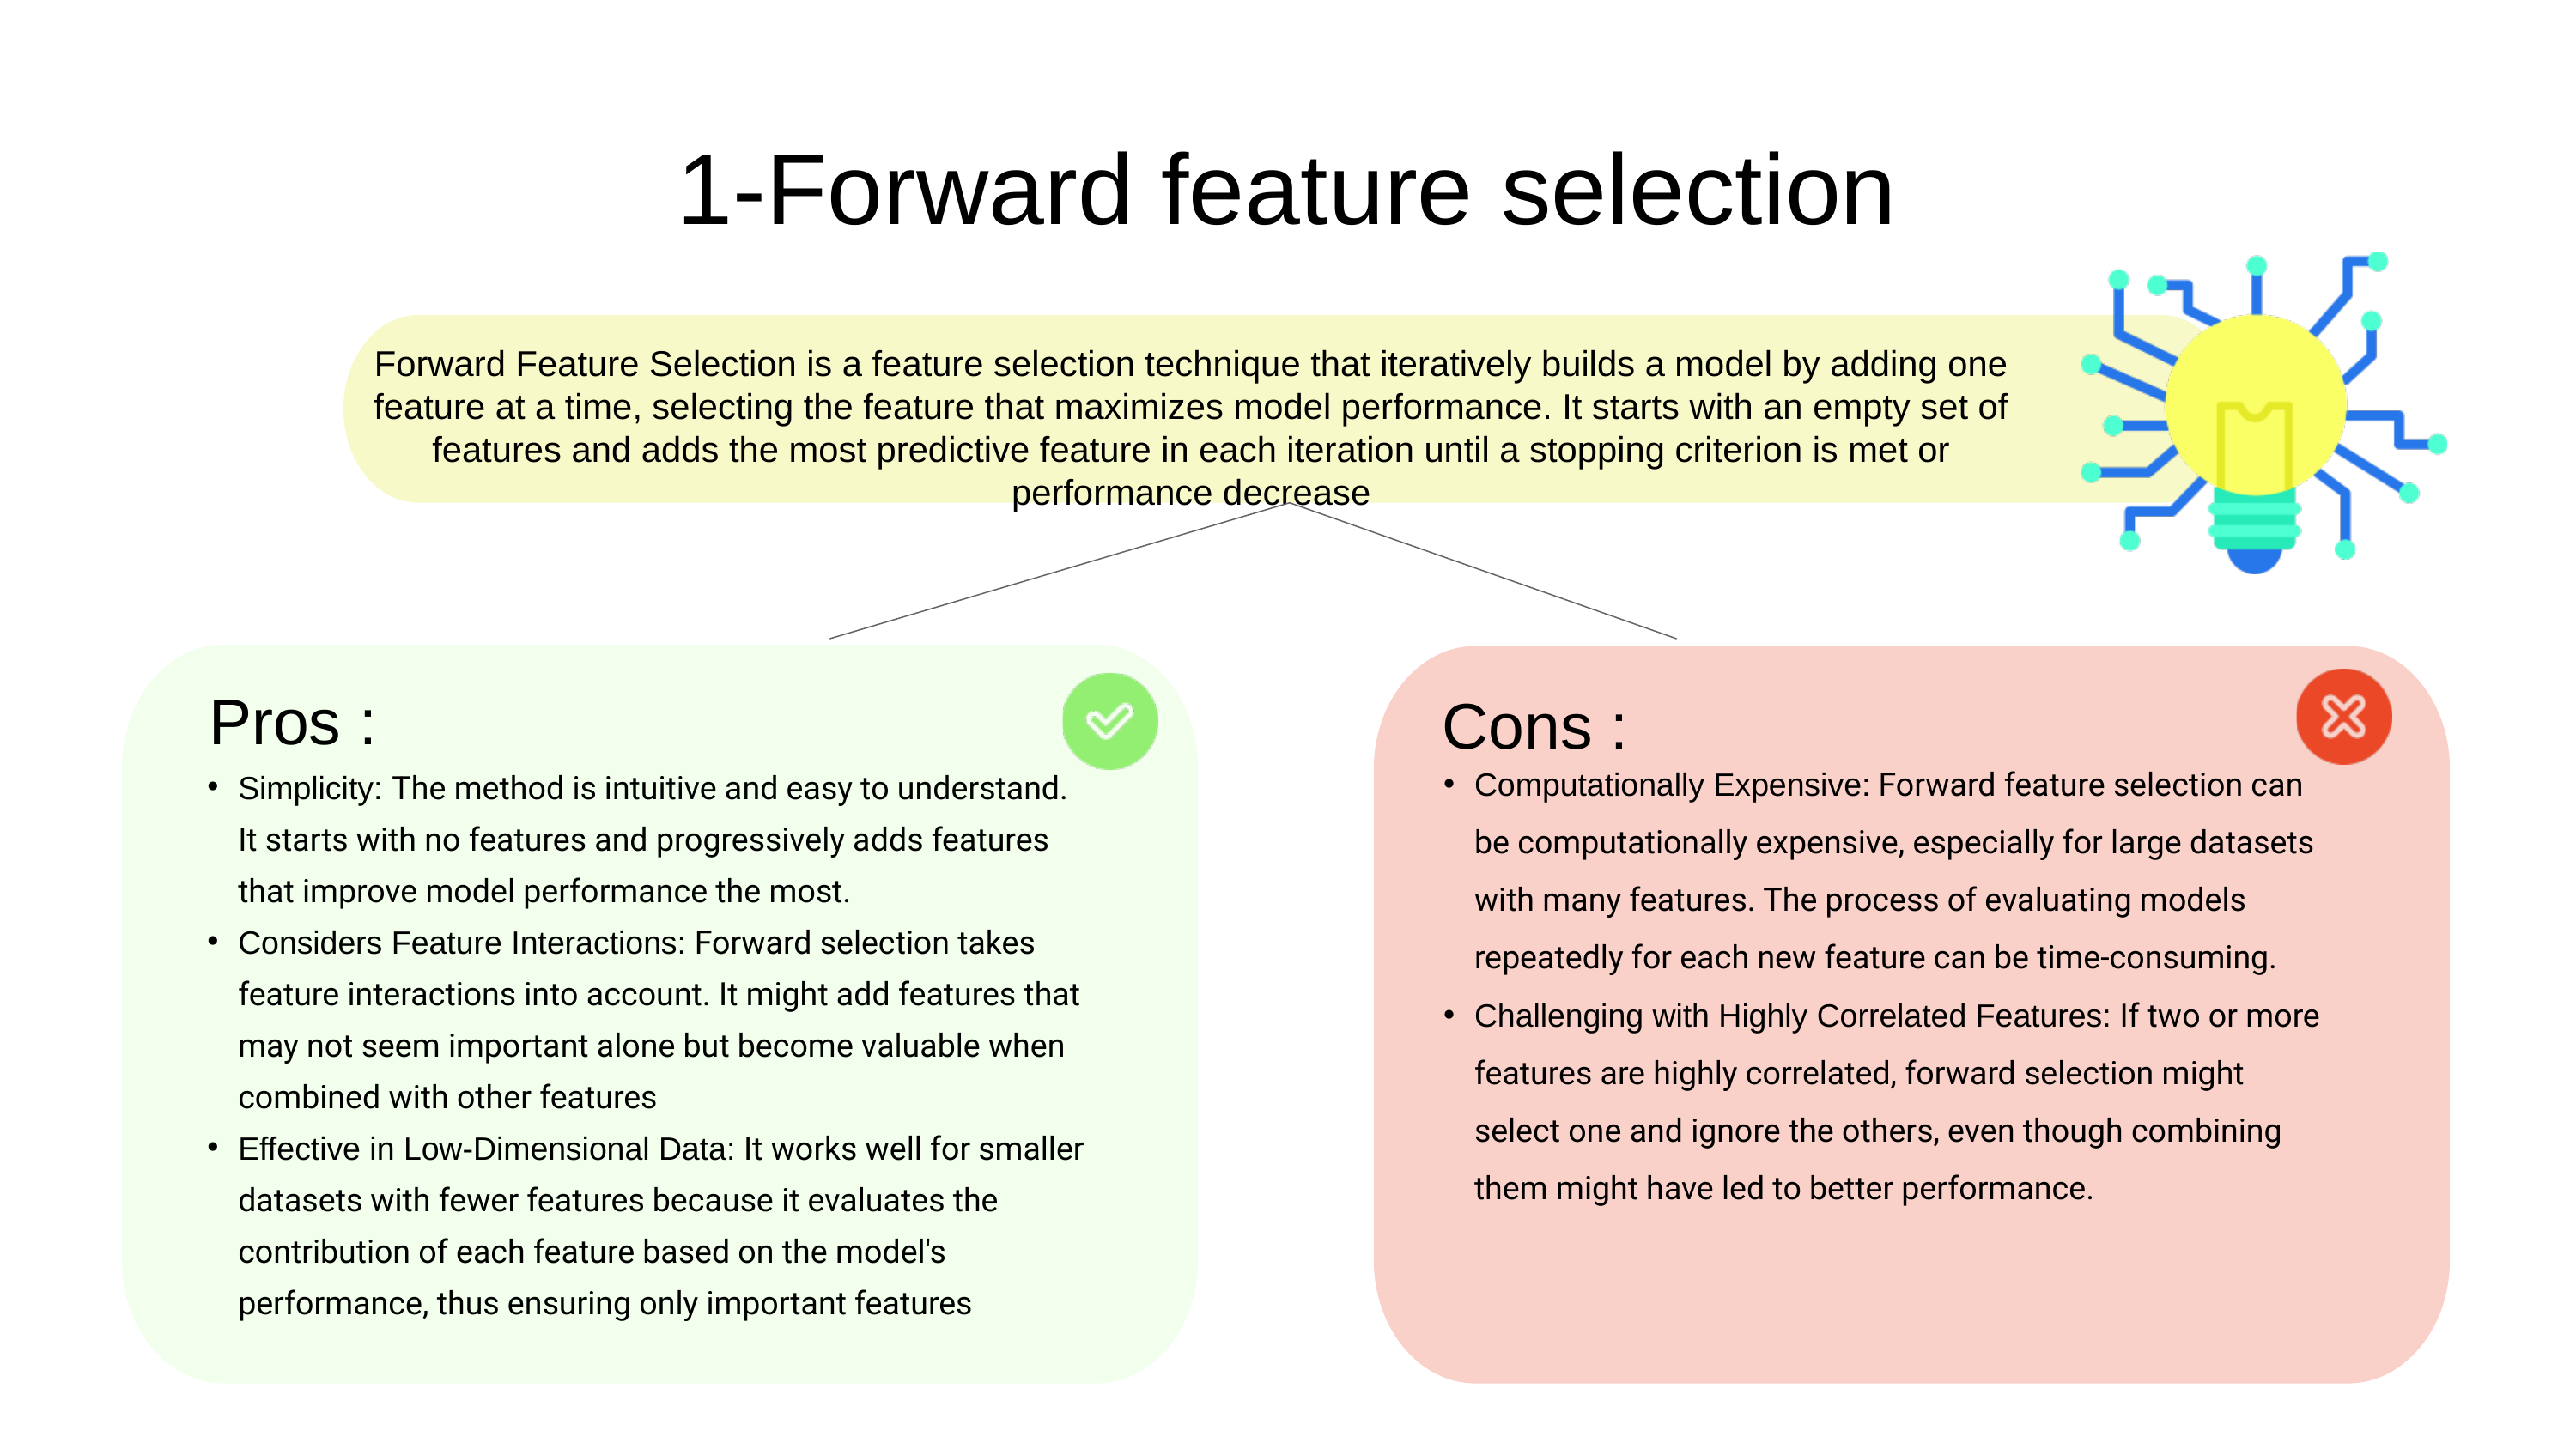

1-Forward feature selection

Forward Feature Selection is a feature selection technique that iteratively builds a model by adding one feature at a time, selecting the feature that maximizes model performance. It starts with an empty set of features and adds the most predictive feature in each iteration until a stopping criterion is met or performance decrease

Pros :
Cons :
Computationally Expensive: Forward feature selection can be computationally expensive, especially for large datasets with many features. The process of evaluating models repeatedly for each new feature can be time-consuming.
Challenging with Highly Correlated Features: If two or more features are highly correlated, forward selection might select one and ignore the others, even though combining them might have led to better performance.

Simplicity: The method is intuitive and easy to understand. It starts with no features and progressively adds features that improve model performance the most.
Considers Feature Interactions: Forward selection takes feature interactions into account. It might add features that may not seem important alone but become valuable when combined with other features
Effective in Low-Dimensional Data: It works well for smaller datasets with fewer features because it evaluates the contribution of each feature based on the model's performance, thus ensuring only important features